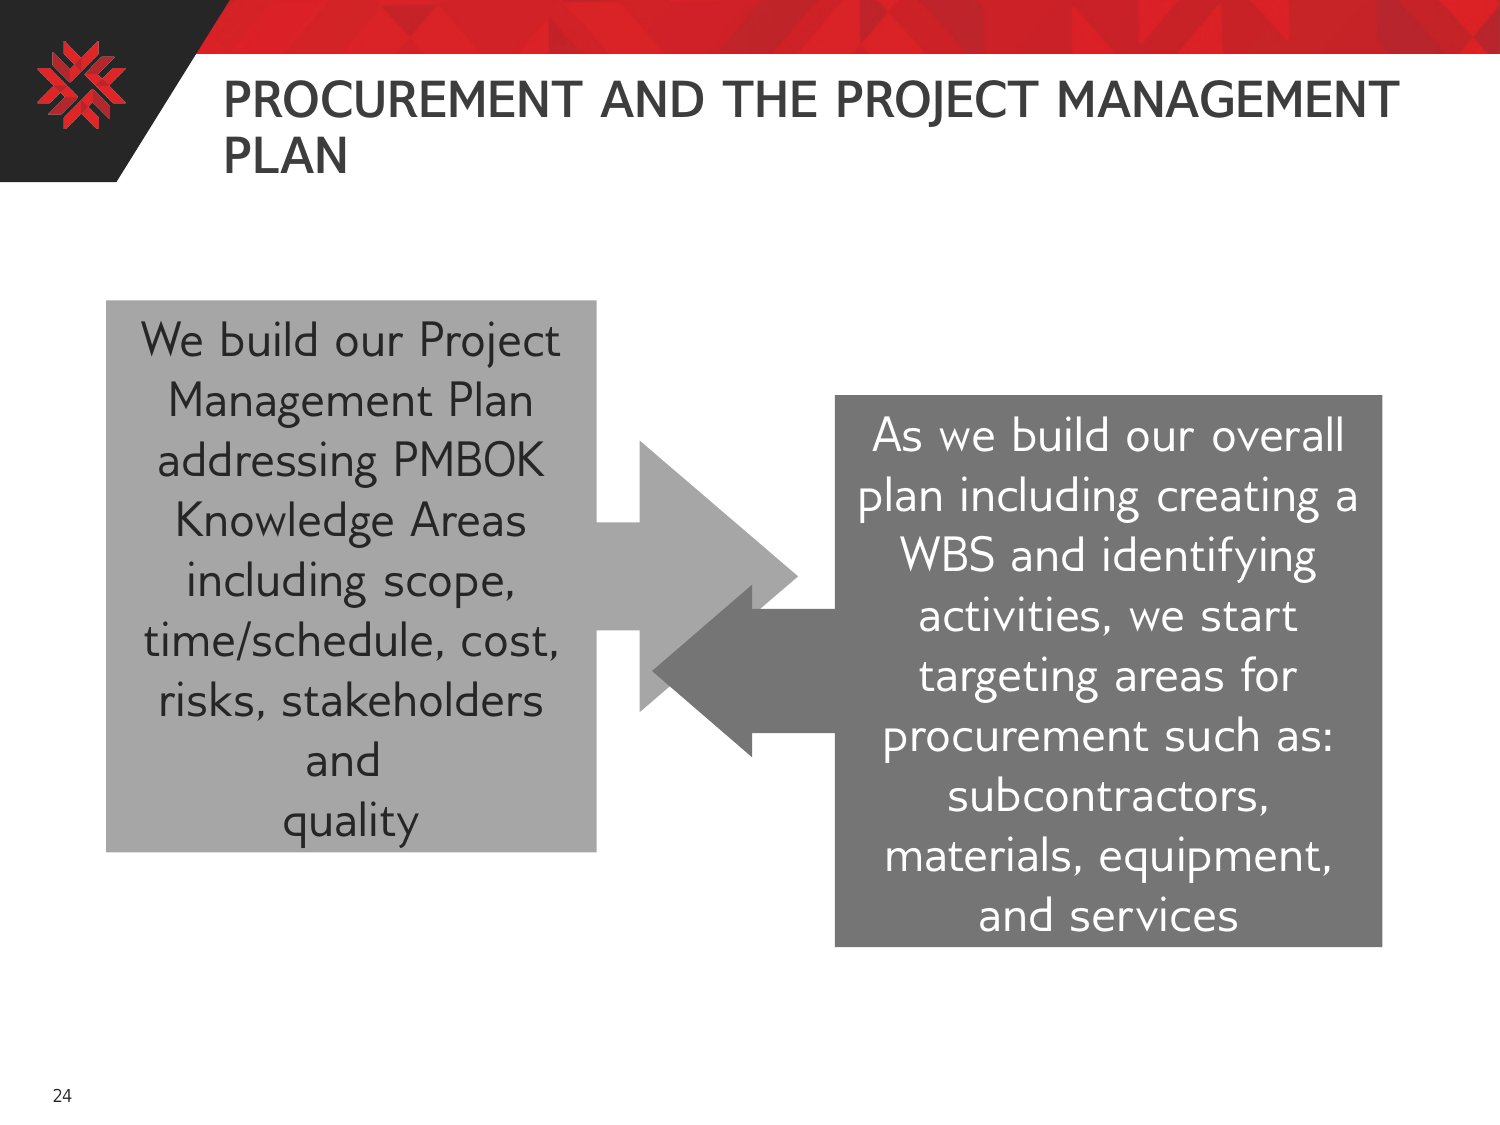

# Procurement and the project management plan
We build our Project Management Plan addressing PMBOK Knowledge Areas including scope, time/schedule, cost, risks, stakeholders and
quality
As we build our overall plan including creating a WBS and identifying activities, we start targeting areas for procurement such as: subcontractors, materials, equipment, and services
24